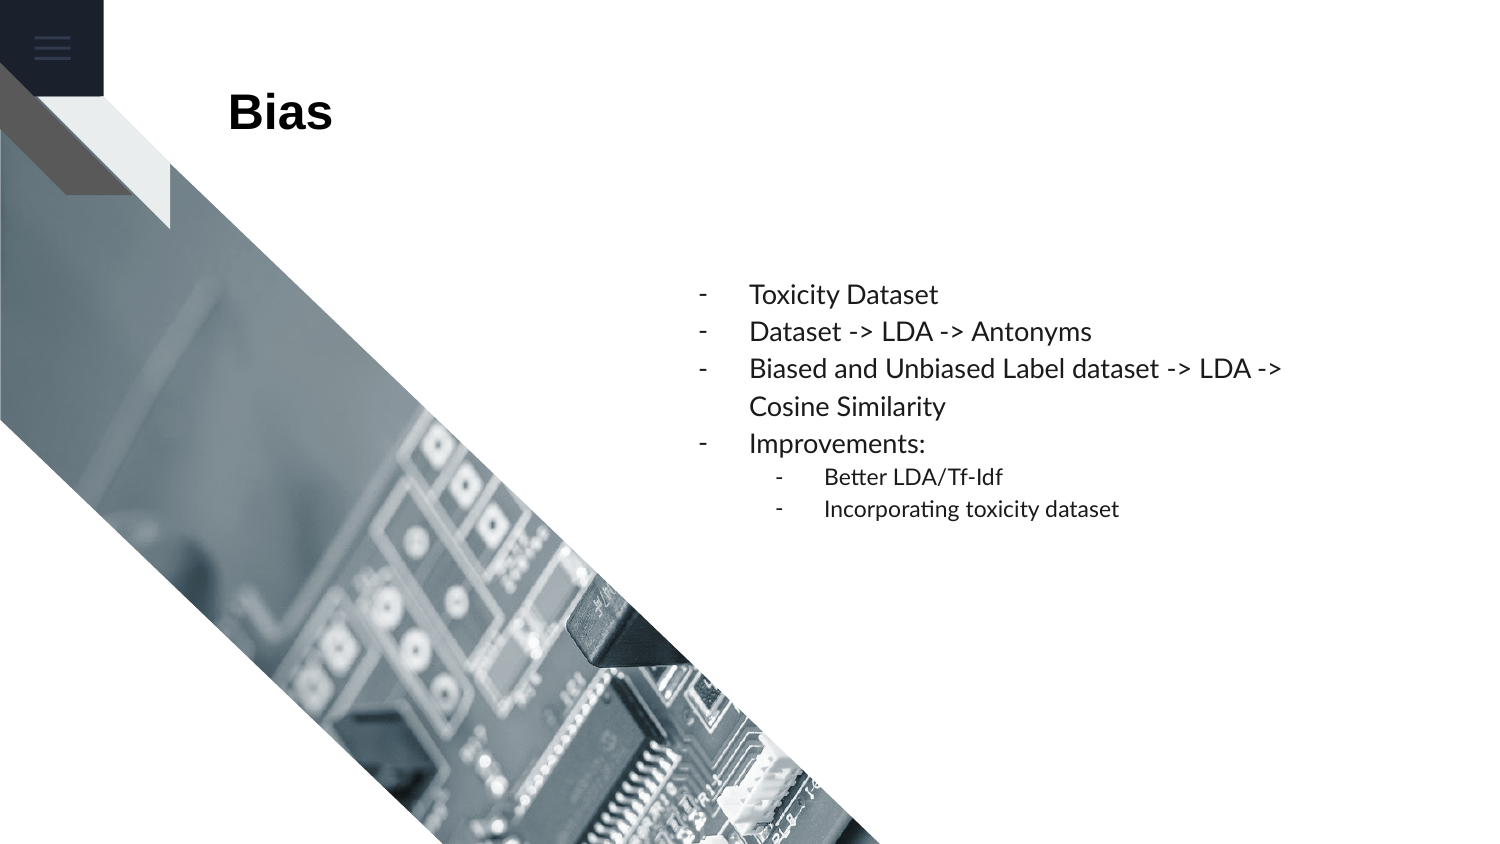

# Bias
Toxicity Dataset
Dataset -> LDA -> Antonyms
Biased and Unbiased Label dataset -> LDA -> Cosine Similarity
Improvements:
Better LDA/Tf-Idf
Incorporating toxicity dataset